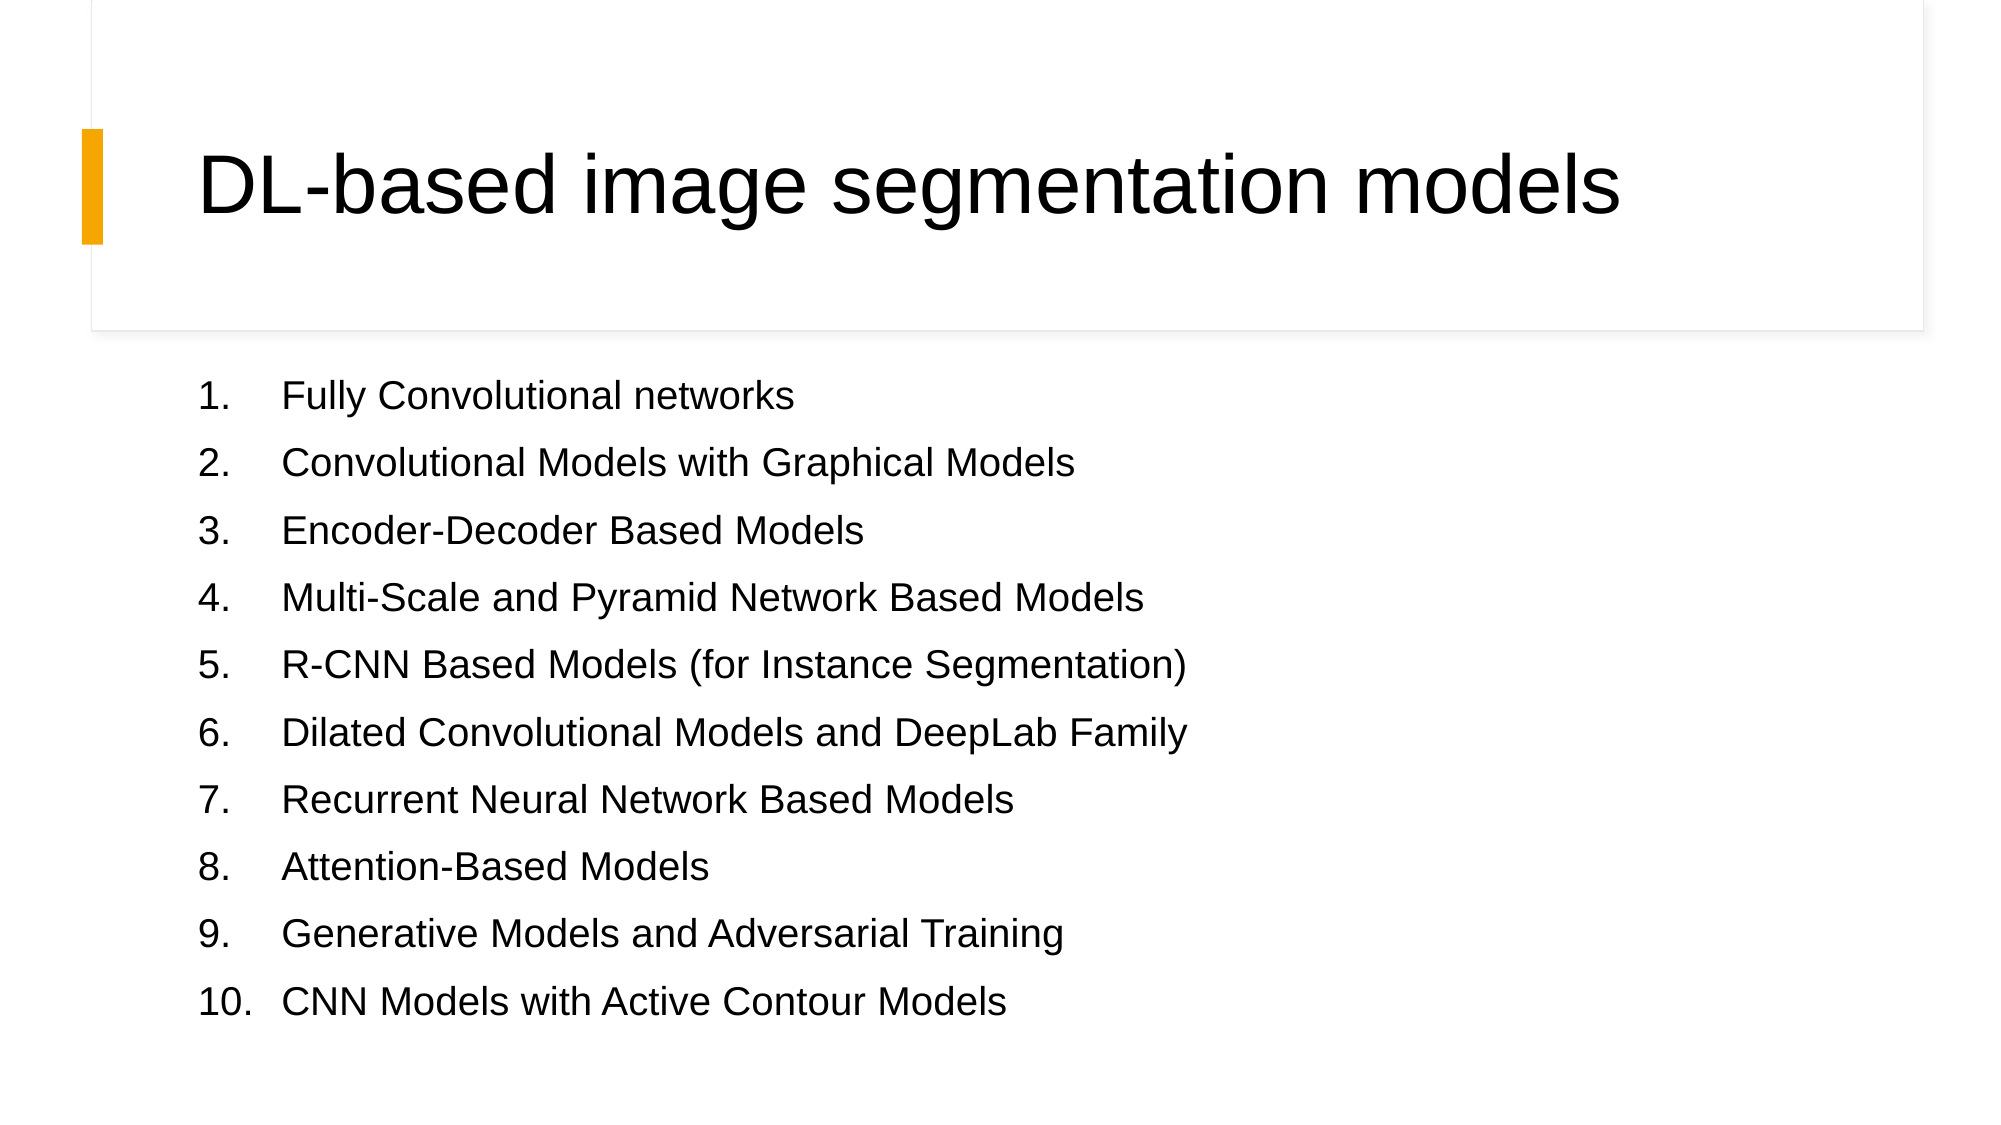

# DL-based image segmentation models
Fully Convolutional networks
Convolutional Models with Graphical Models
Encoder-Decoder Based Models
Multi-Scale and Pyramid Network Based Models
R-CNN Based Models (for Instance Segmentation)
Dilated Convolutional Models and DeepLab Family
Recurrent Neural Network Based Models
Attention-Based Models
Generative Models and Adversarial Training
CNN Models with Active Contour Models